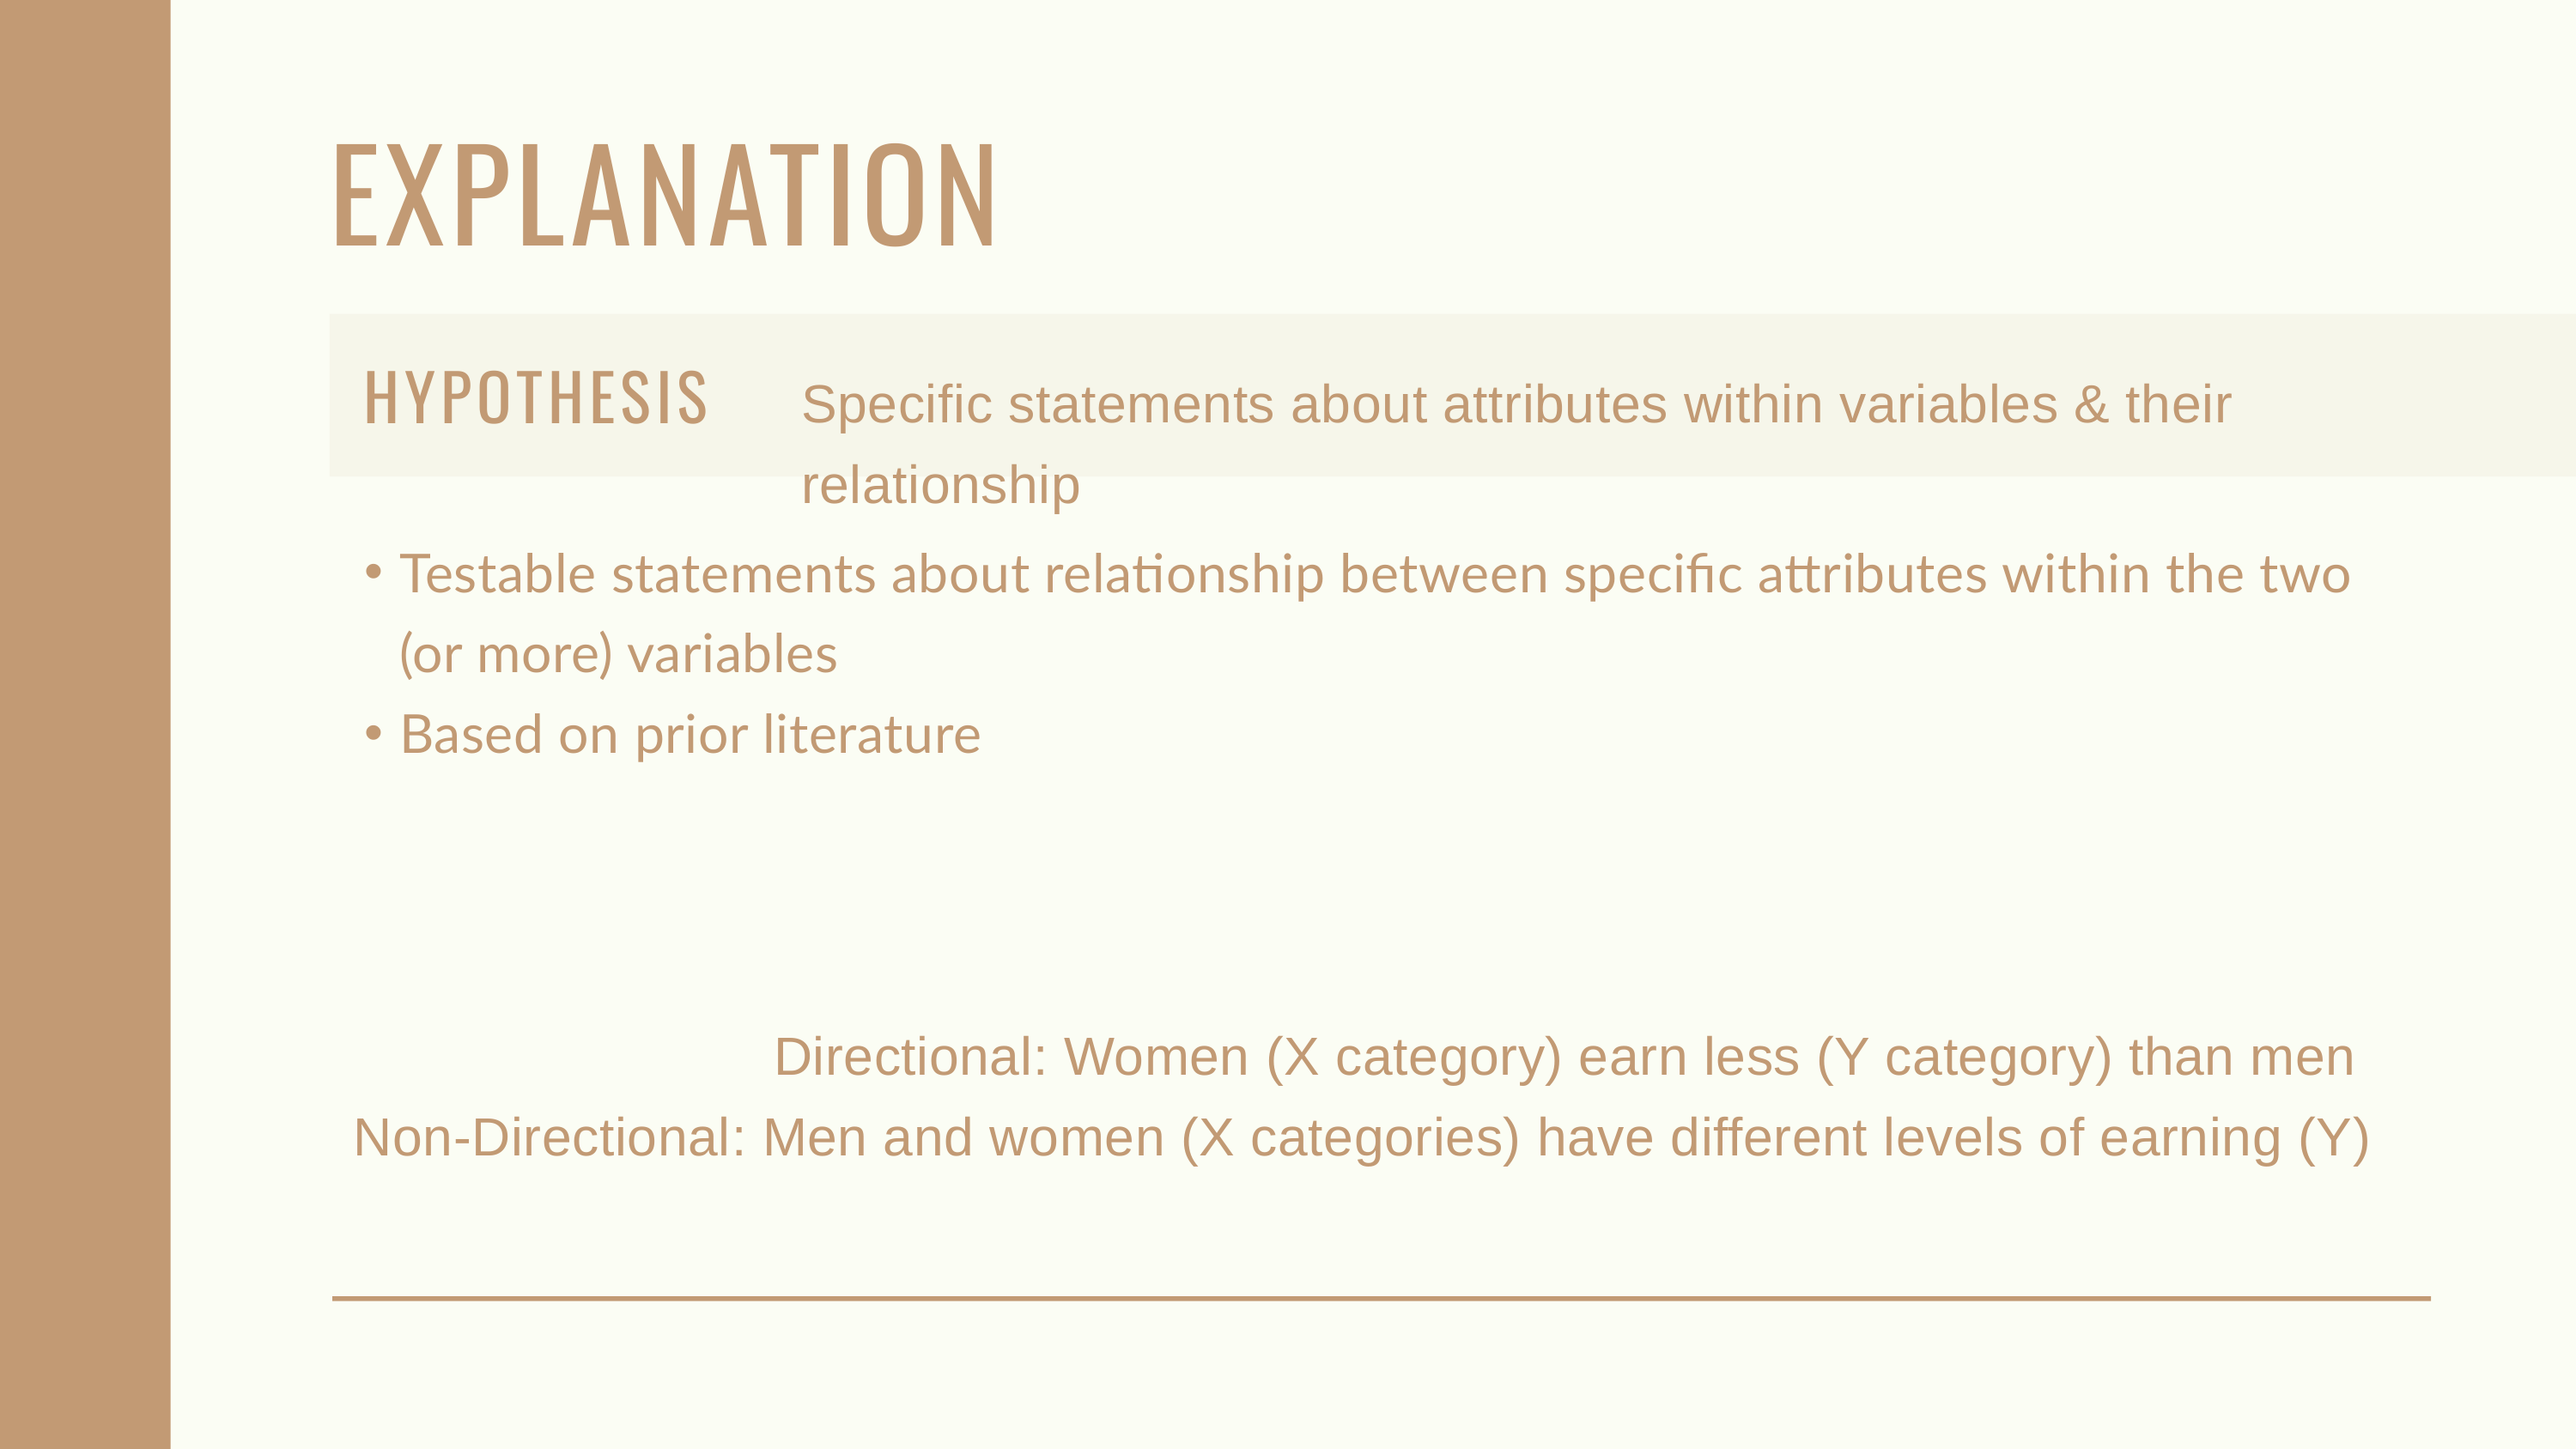

EXPLANATION

HYPOTHESIS
Specific statements about attributes within variables & their relationship
Testable statements about relationship between specific attributes within the two (or more) variables
Based on prior literature

Directional: Women (X category) earn less (Y category) than men
Non-Directional: Men and women (X categories) have different levels of earning (Y)